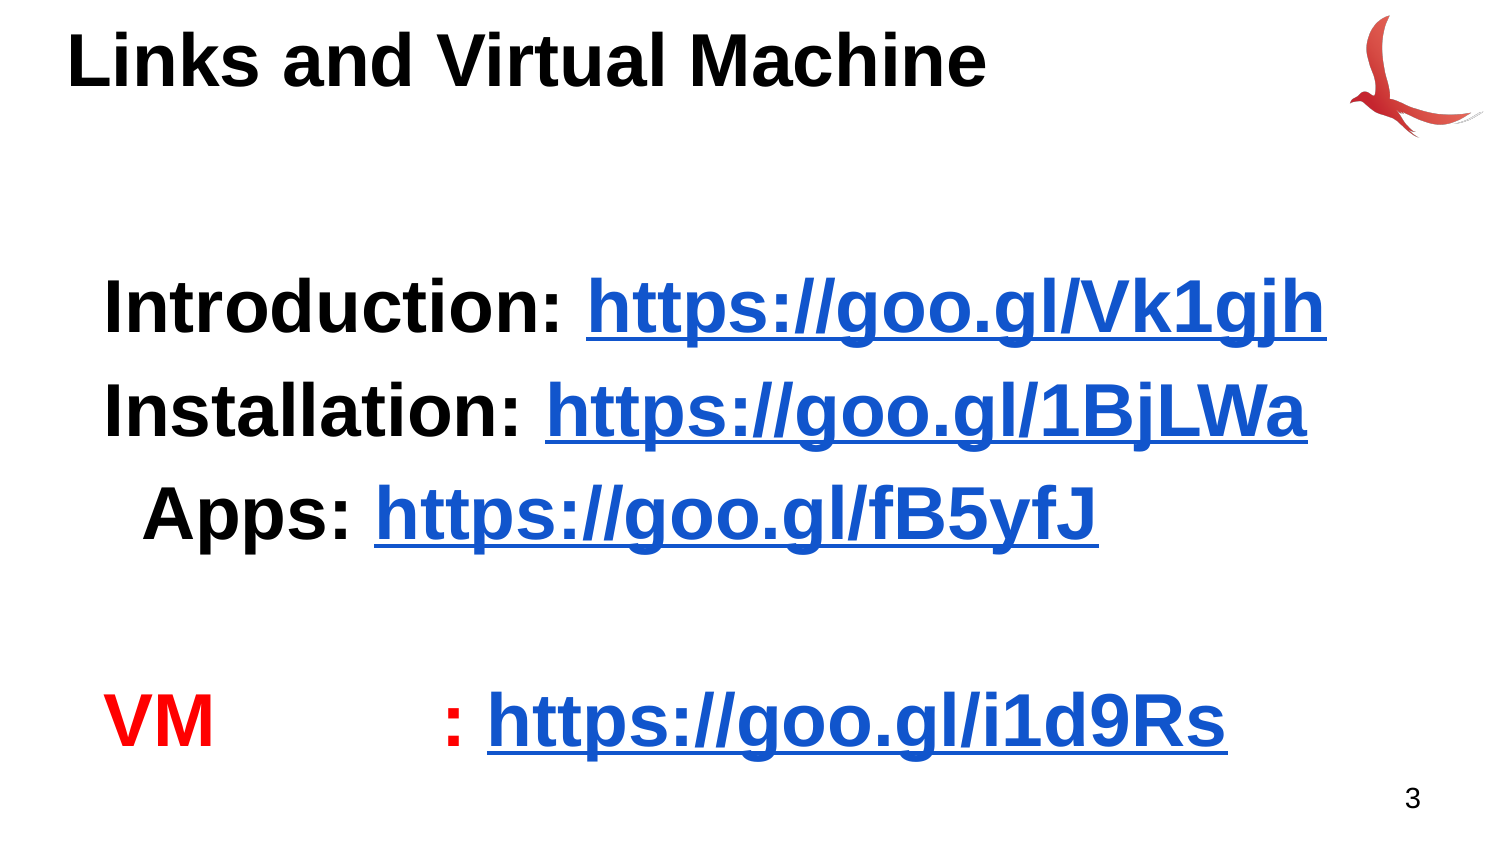

# Links and Virtual Machine

Introduction: https://goo.gl/Vk1gjh
Installation: https://goo.gl/1BjLWa
	Apps: https://goo.gl/fB5yfJ

VM		: https://goo.gl/i1d9Rs
3